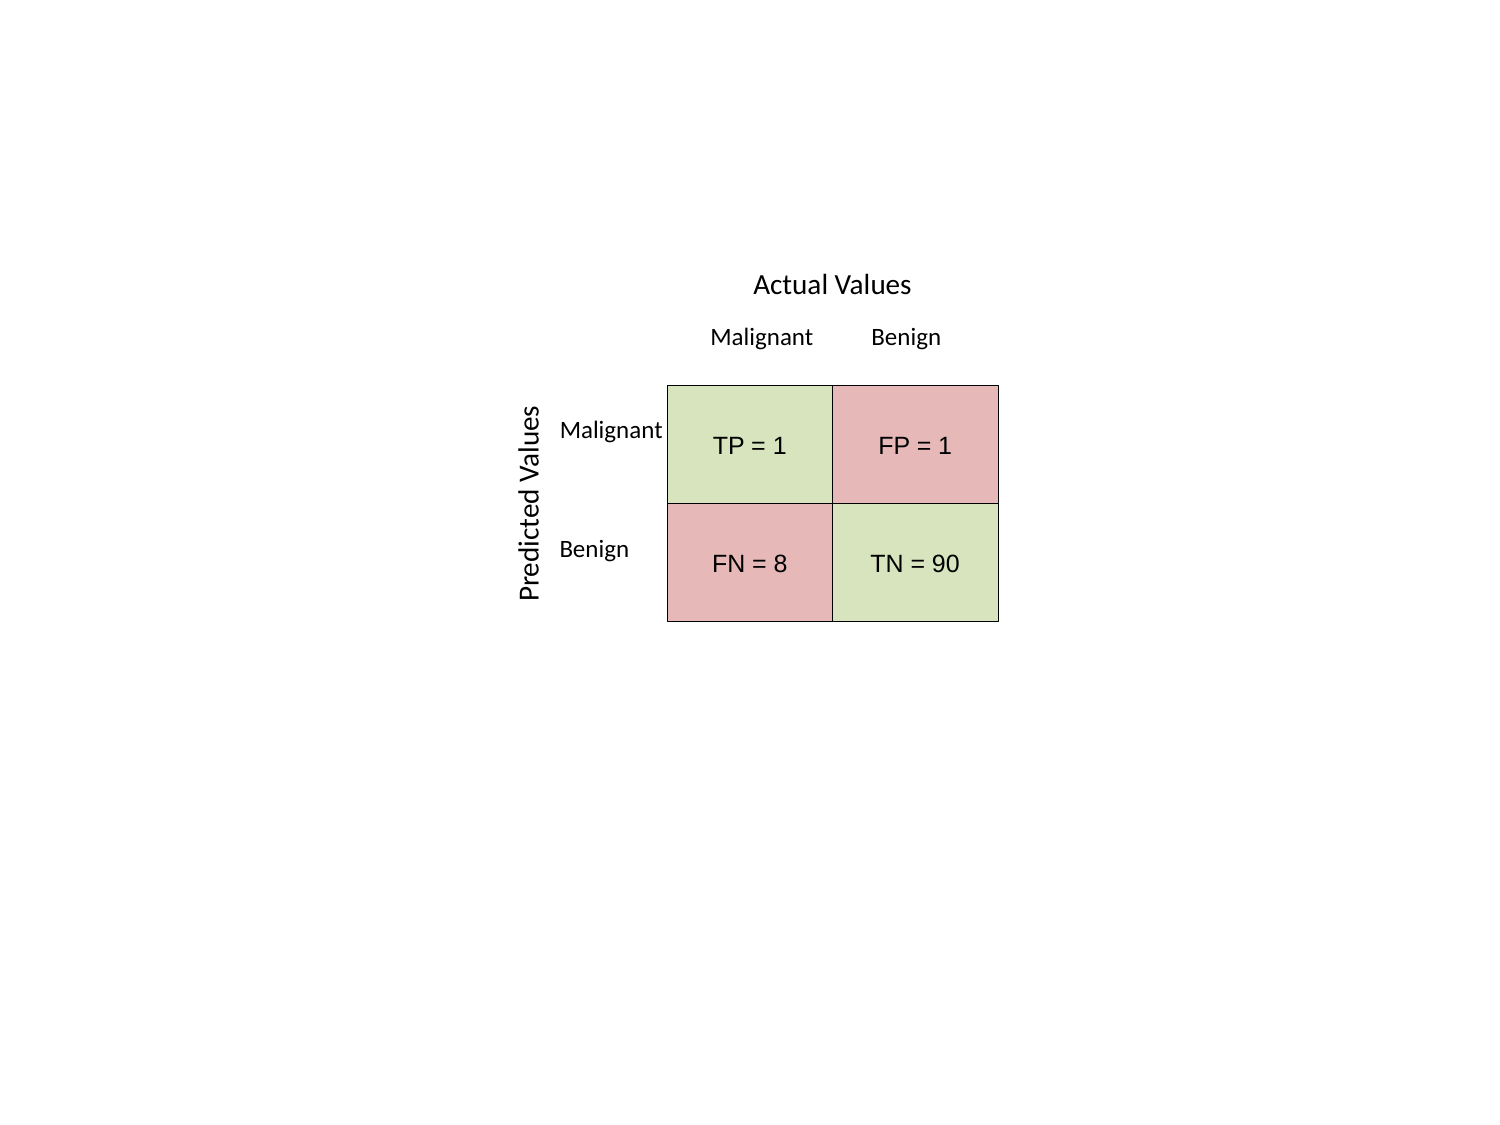

Actual Values
Benign
Malignant
TP = 1
FP = 1
Malignant
Predicted Values
FN = 8
TN = 90
Benign